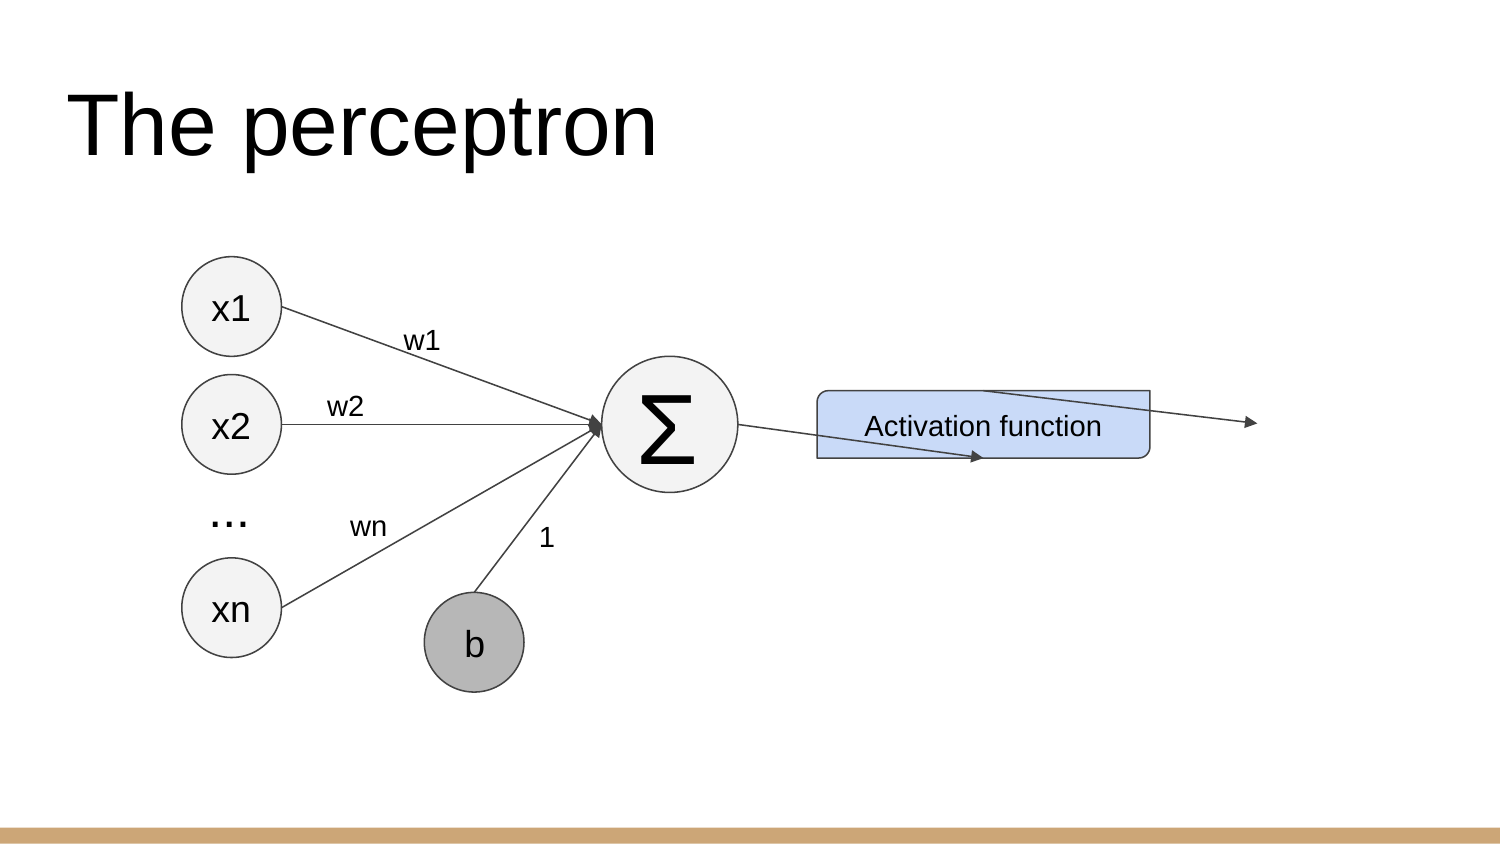

# The perceptron
x1
w1
Σ
w2
x2
Activation function
...
wn
1
xn
 b